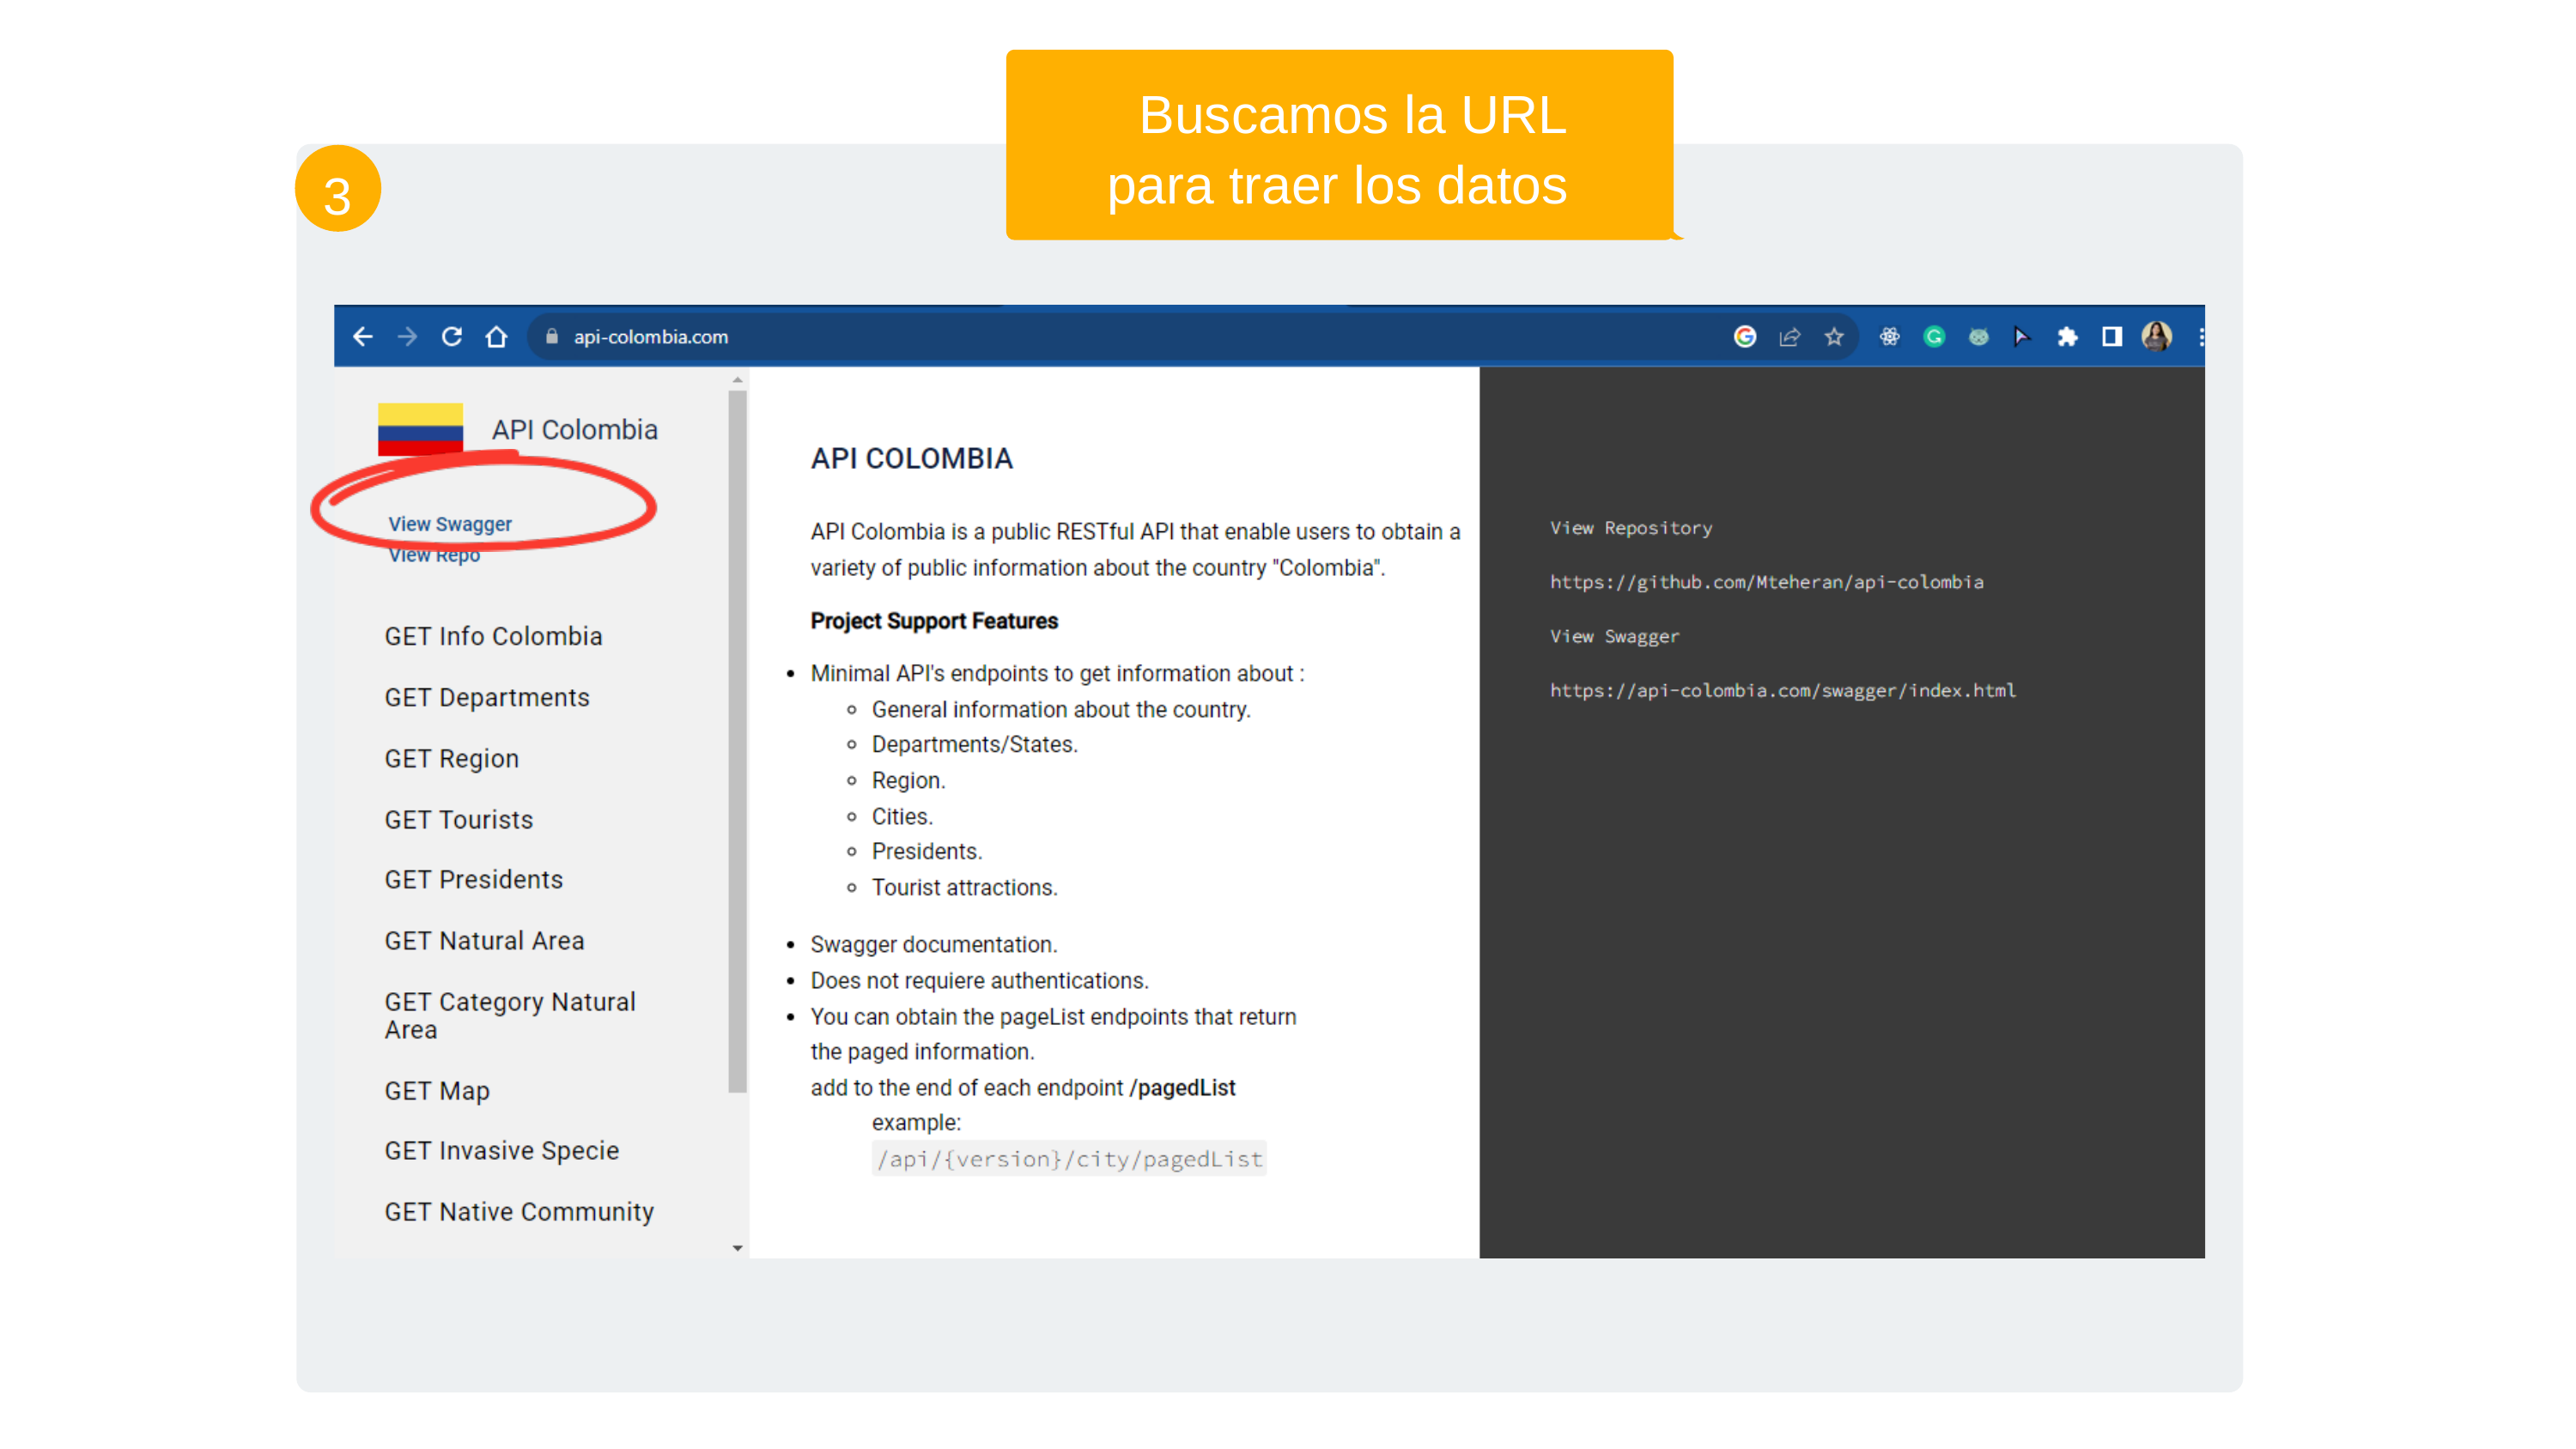

Buscamos la URL para traer los datos

3

cd mi-app